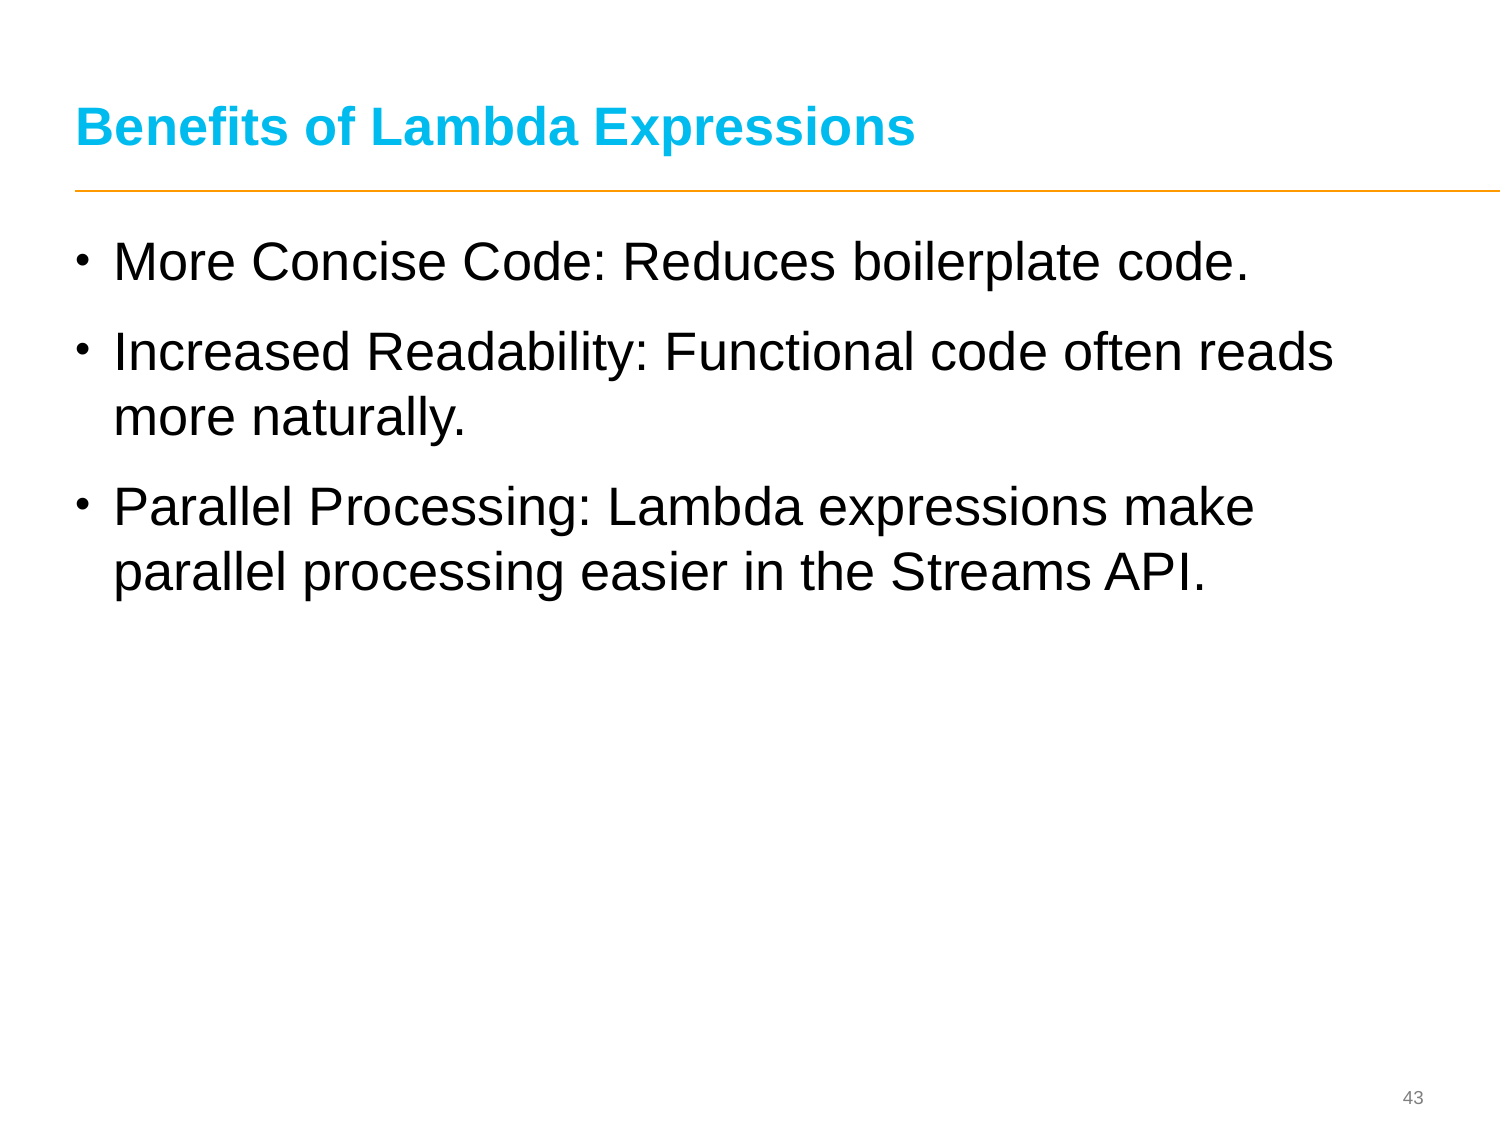

# Benefits of Lambda Expressions
More Concise Code: Reduces boilerplate code.
Increased Readability: Functional code often reads more naturally.
Parallel Processing: Lambda expressions make parallel processing easier in the Streams API.